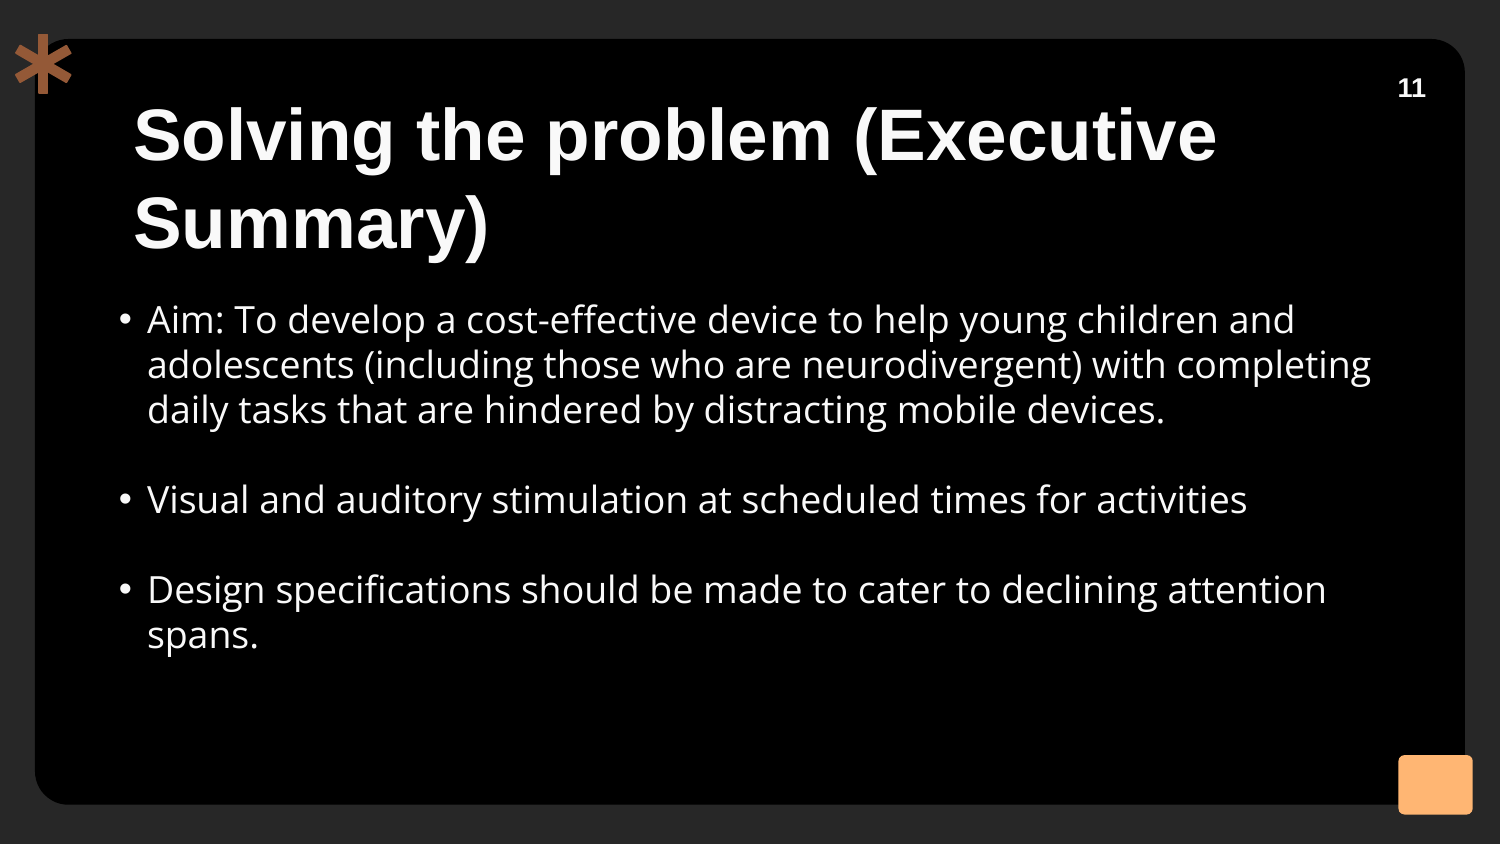

11
# Solving the problem (Executive Summary)
Aim: To develop a cost-effective device to help young children and adolescents (including those who are neurodivergent) with completing daily tasks that are hindered by distracting mobile devices.

Visual and auditory stimulation at scheduled times for activities

Design specifications should be made to cater to declining attention spans.